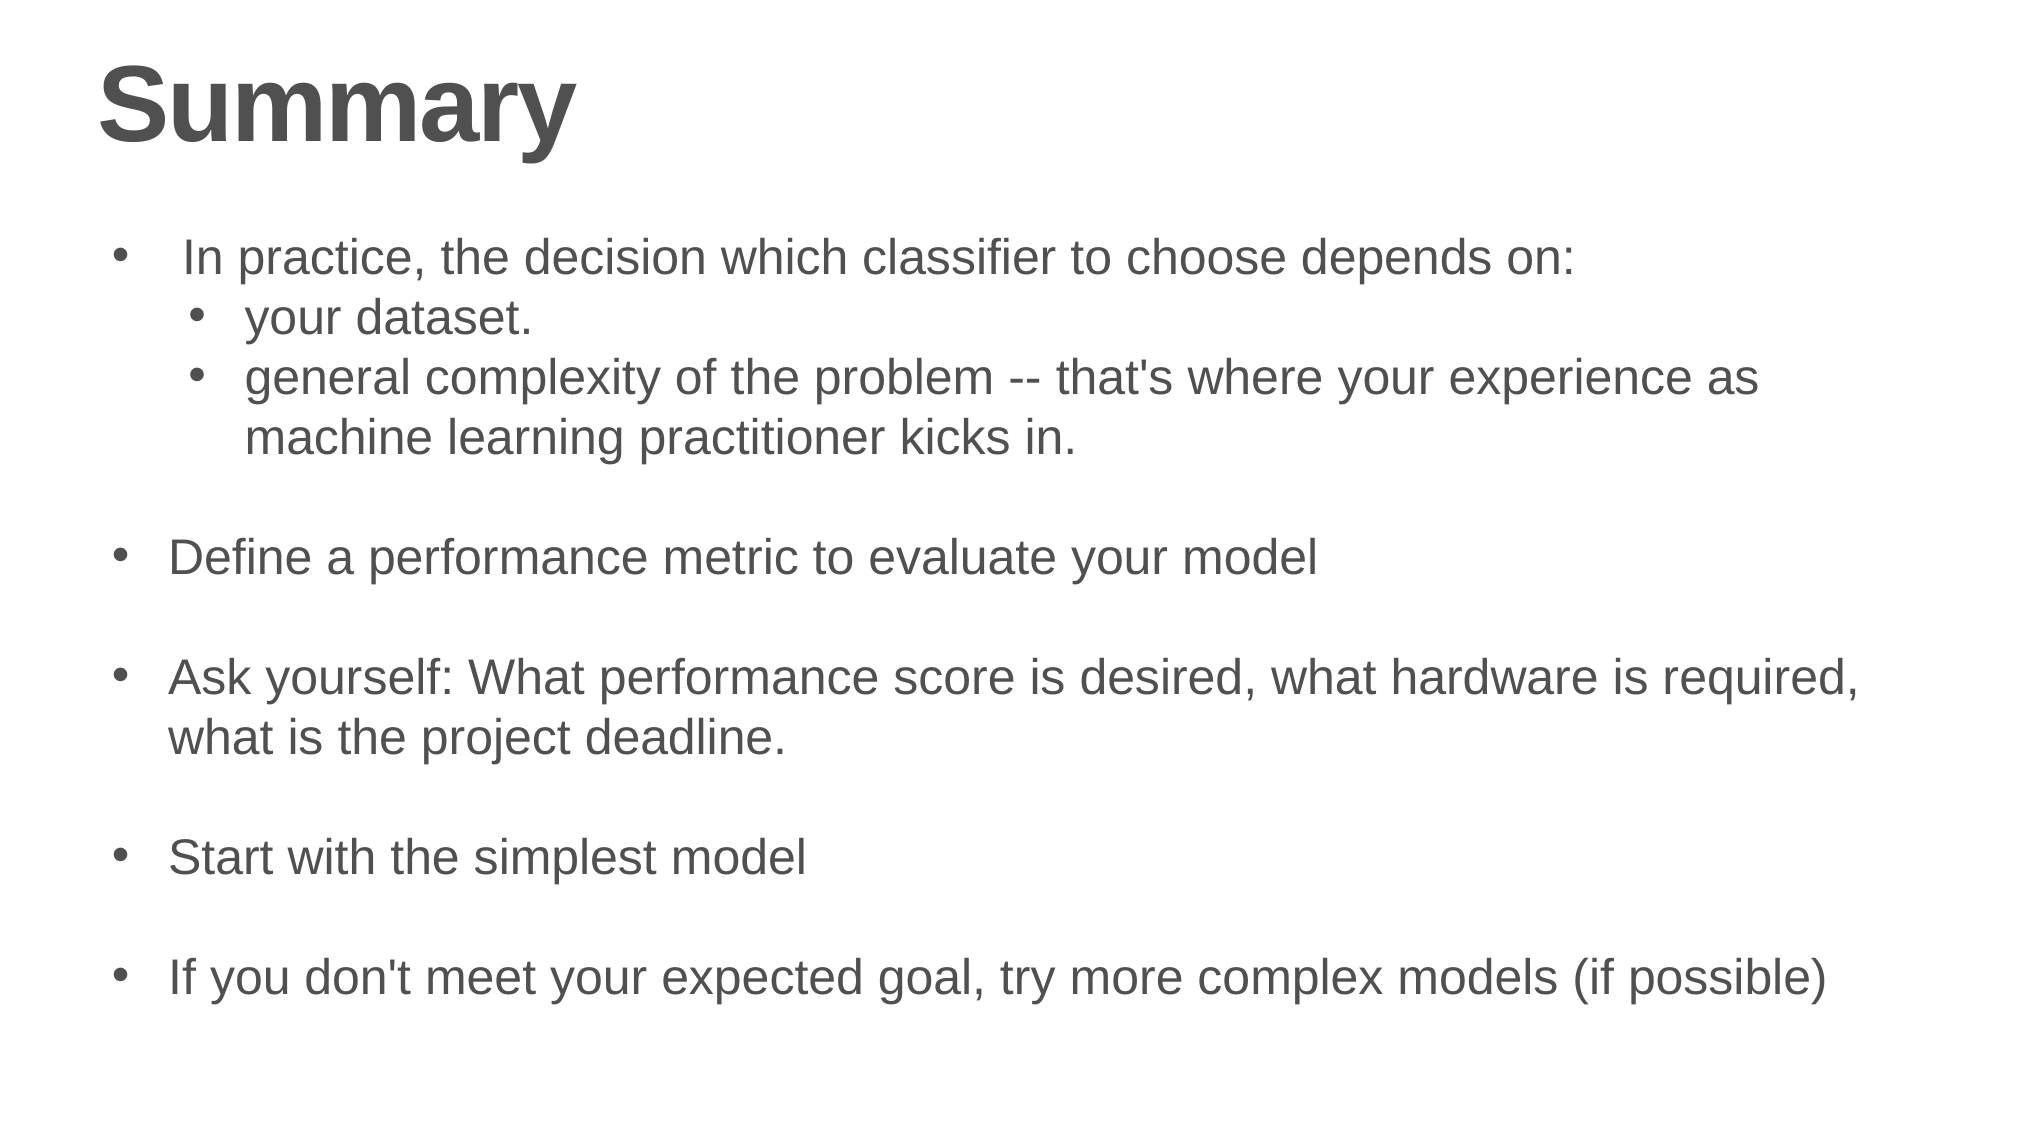

Summary

 In practice, the decision which classifier to choose depends on:
your dataset.
general complexity of the problem -- that's where your experience as machine learning practitioner kicks in.

Define a performance metric to evaluate your model

Ask yourself: What performance score is desired, what hardware is required, what is the project deadline.

Start with the simplest model

If you don't meet your expected goal, try more complex models (if possible)